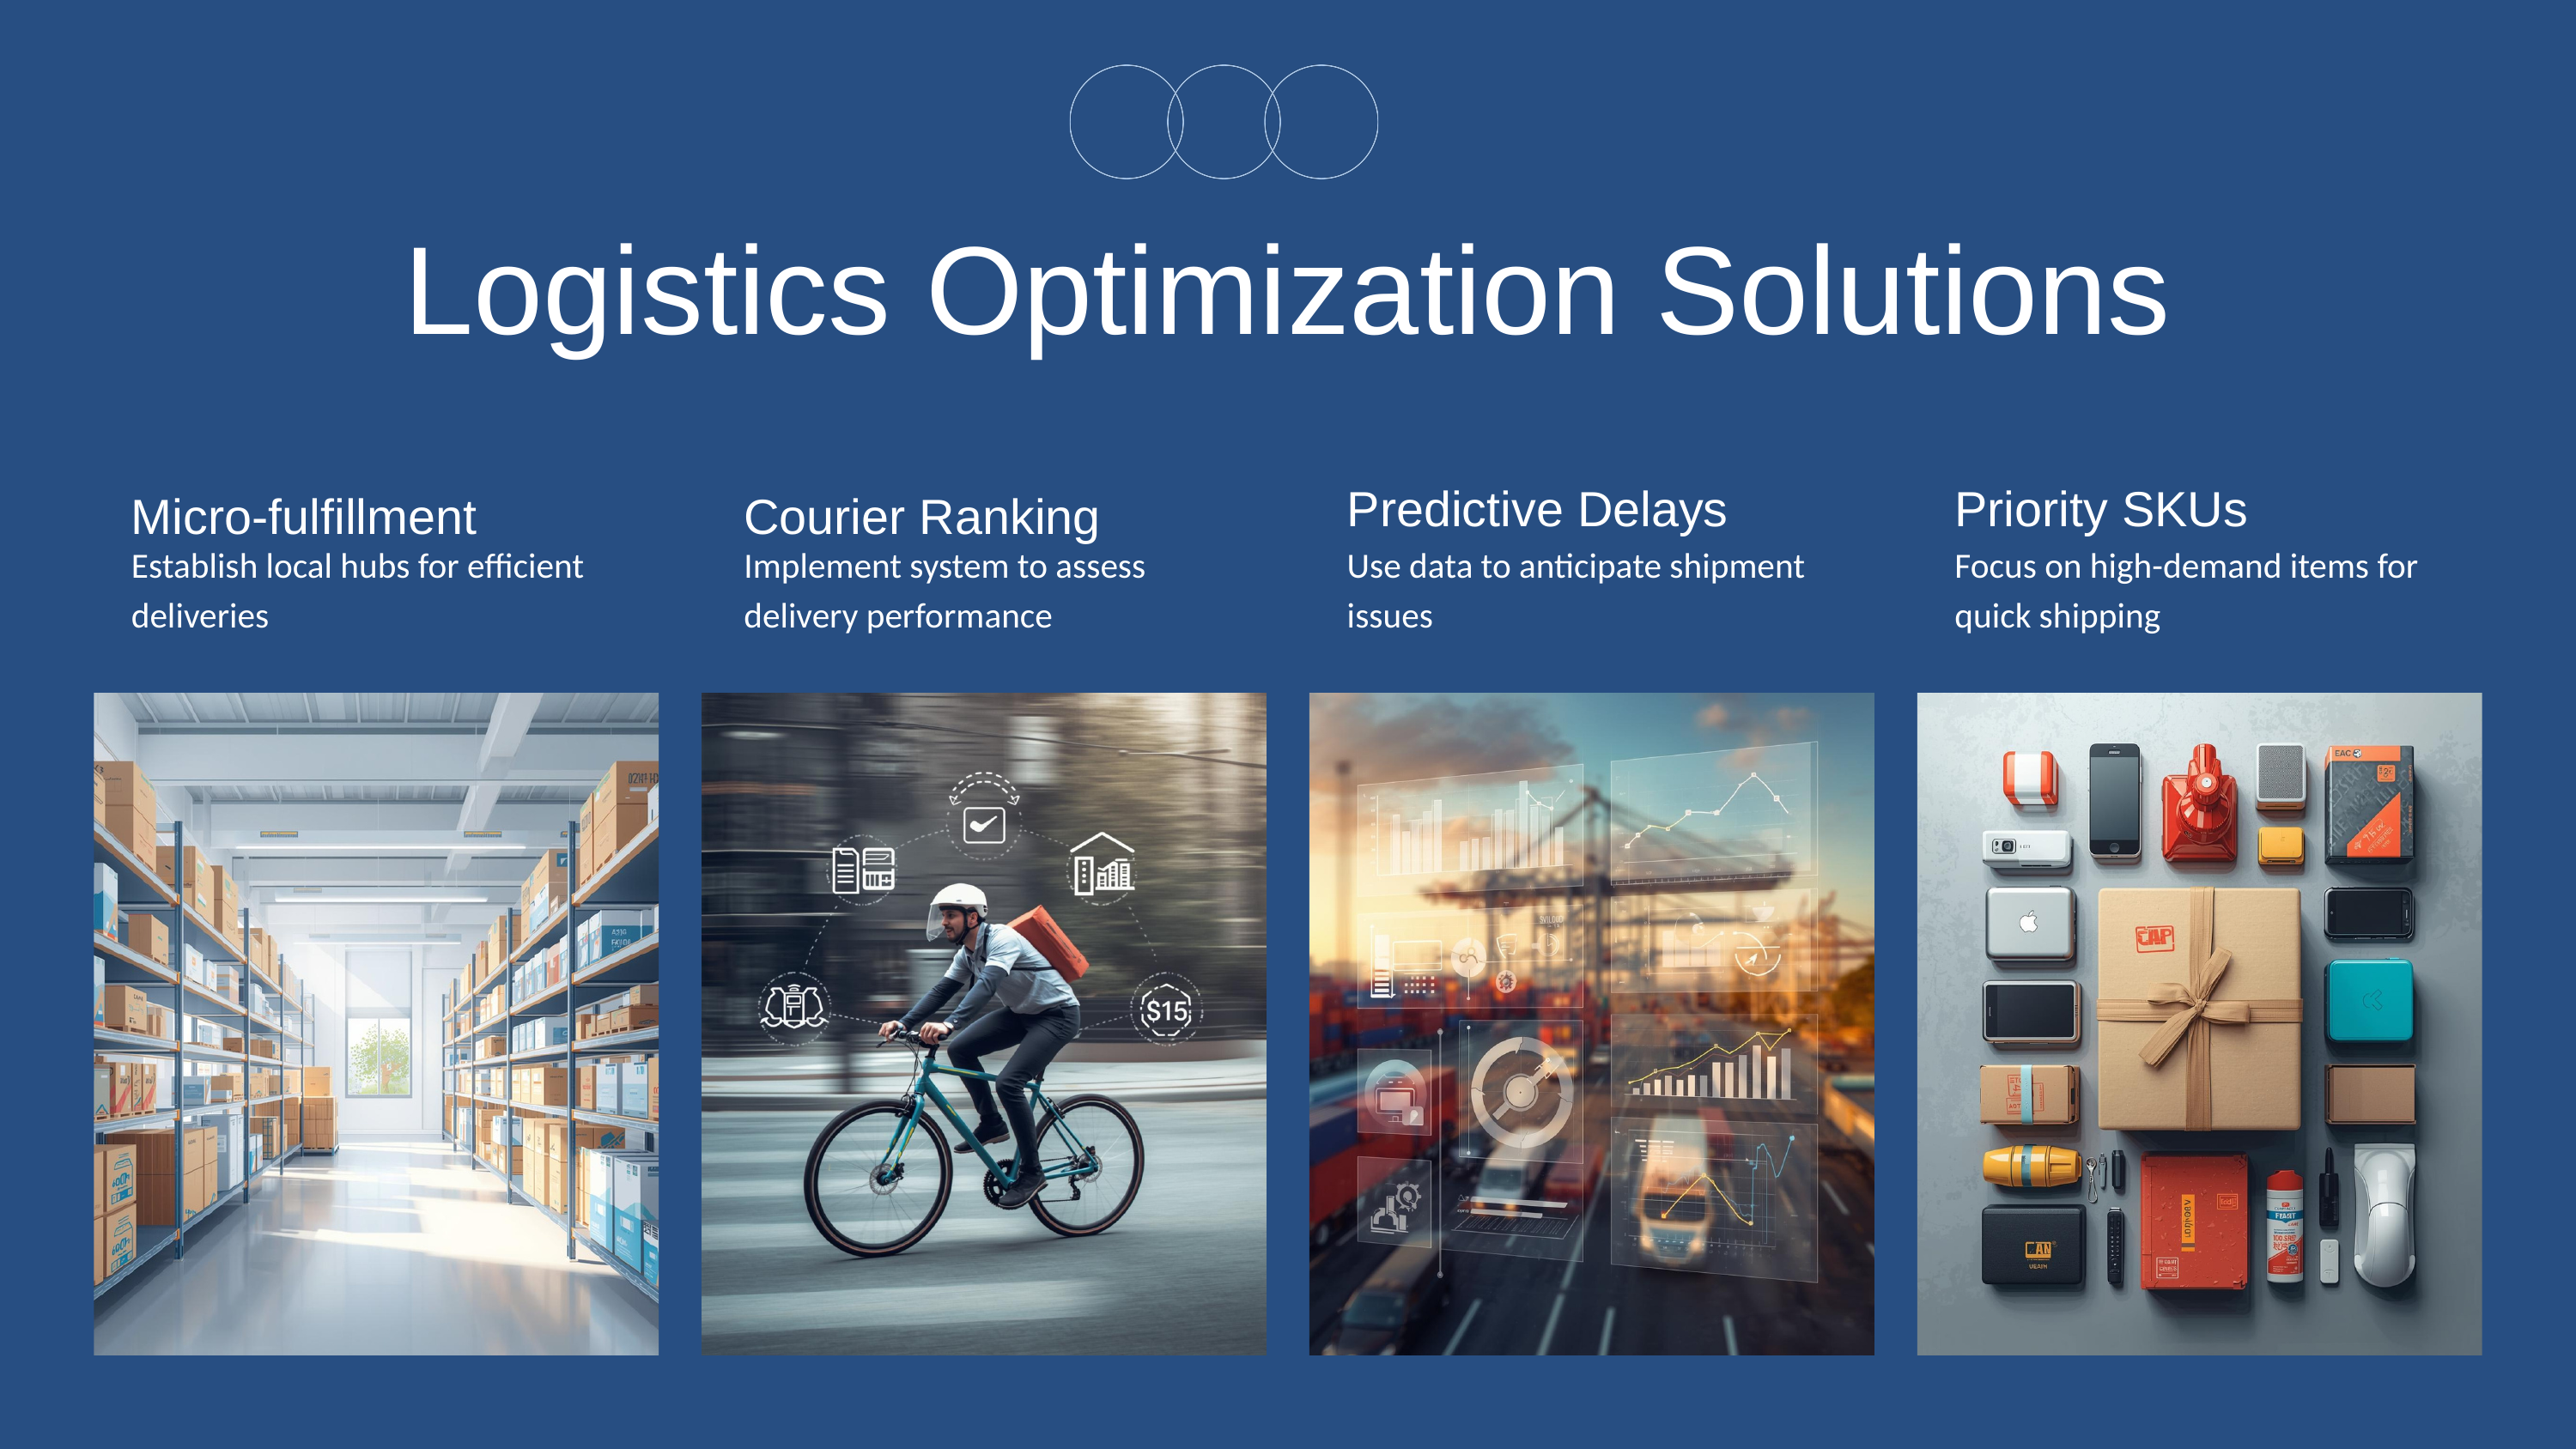

Logistics Optimization Solutions
Predictive Delays
Use data to anticipate shipment issues
Priority SKUs
Focus on high-demand items for quick shipping
Micro-fulfillment
Establish local hubs for efficient deliveries
Courier Ranking
Implement system to assess delivery performance